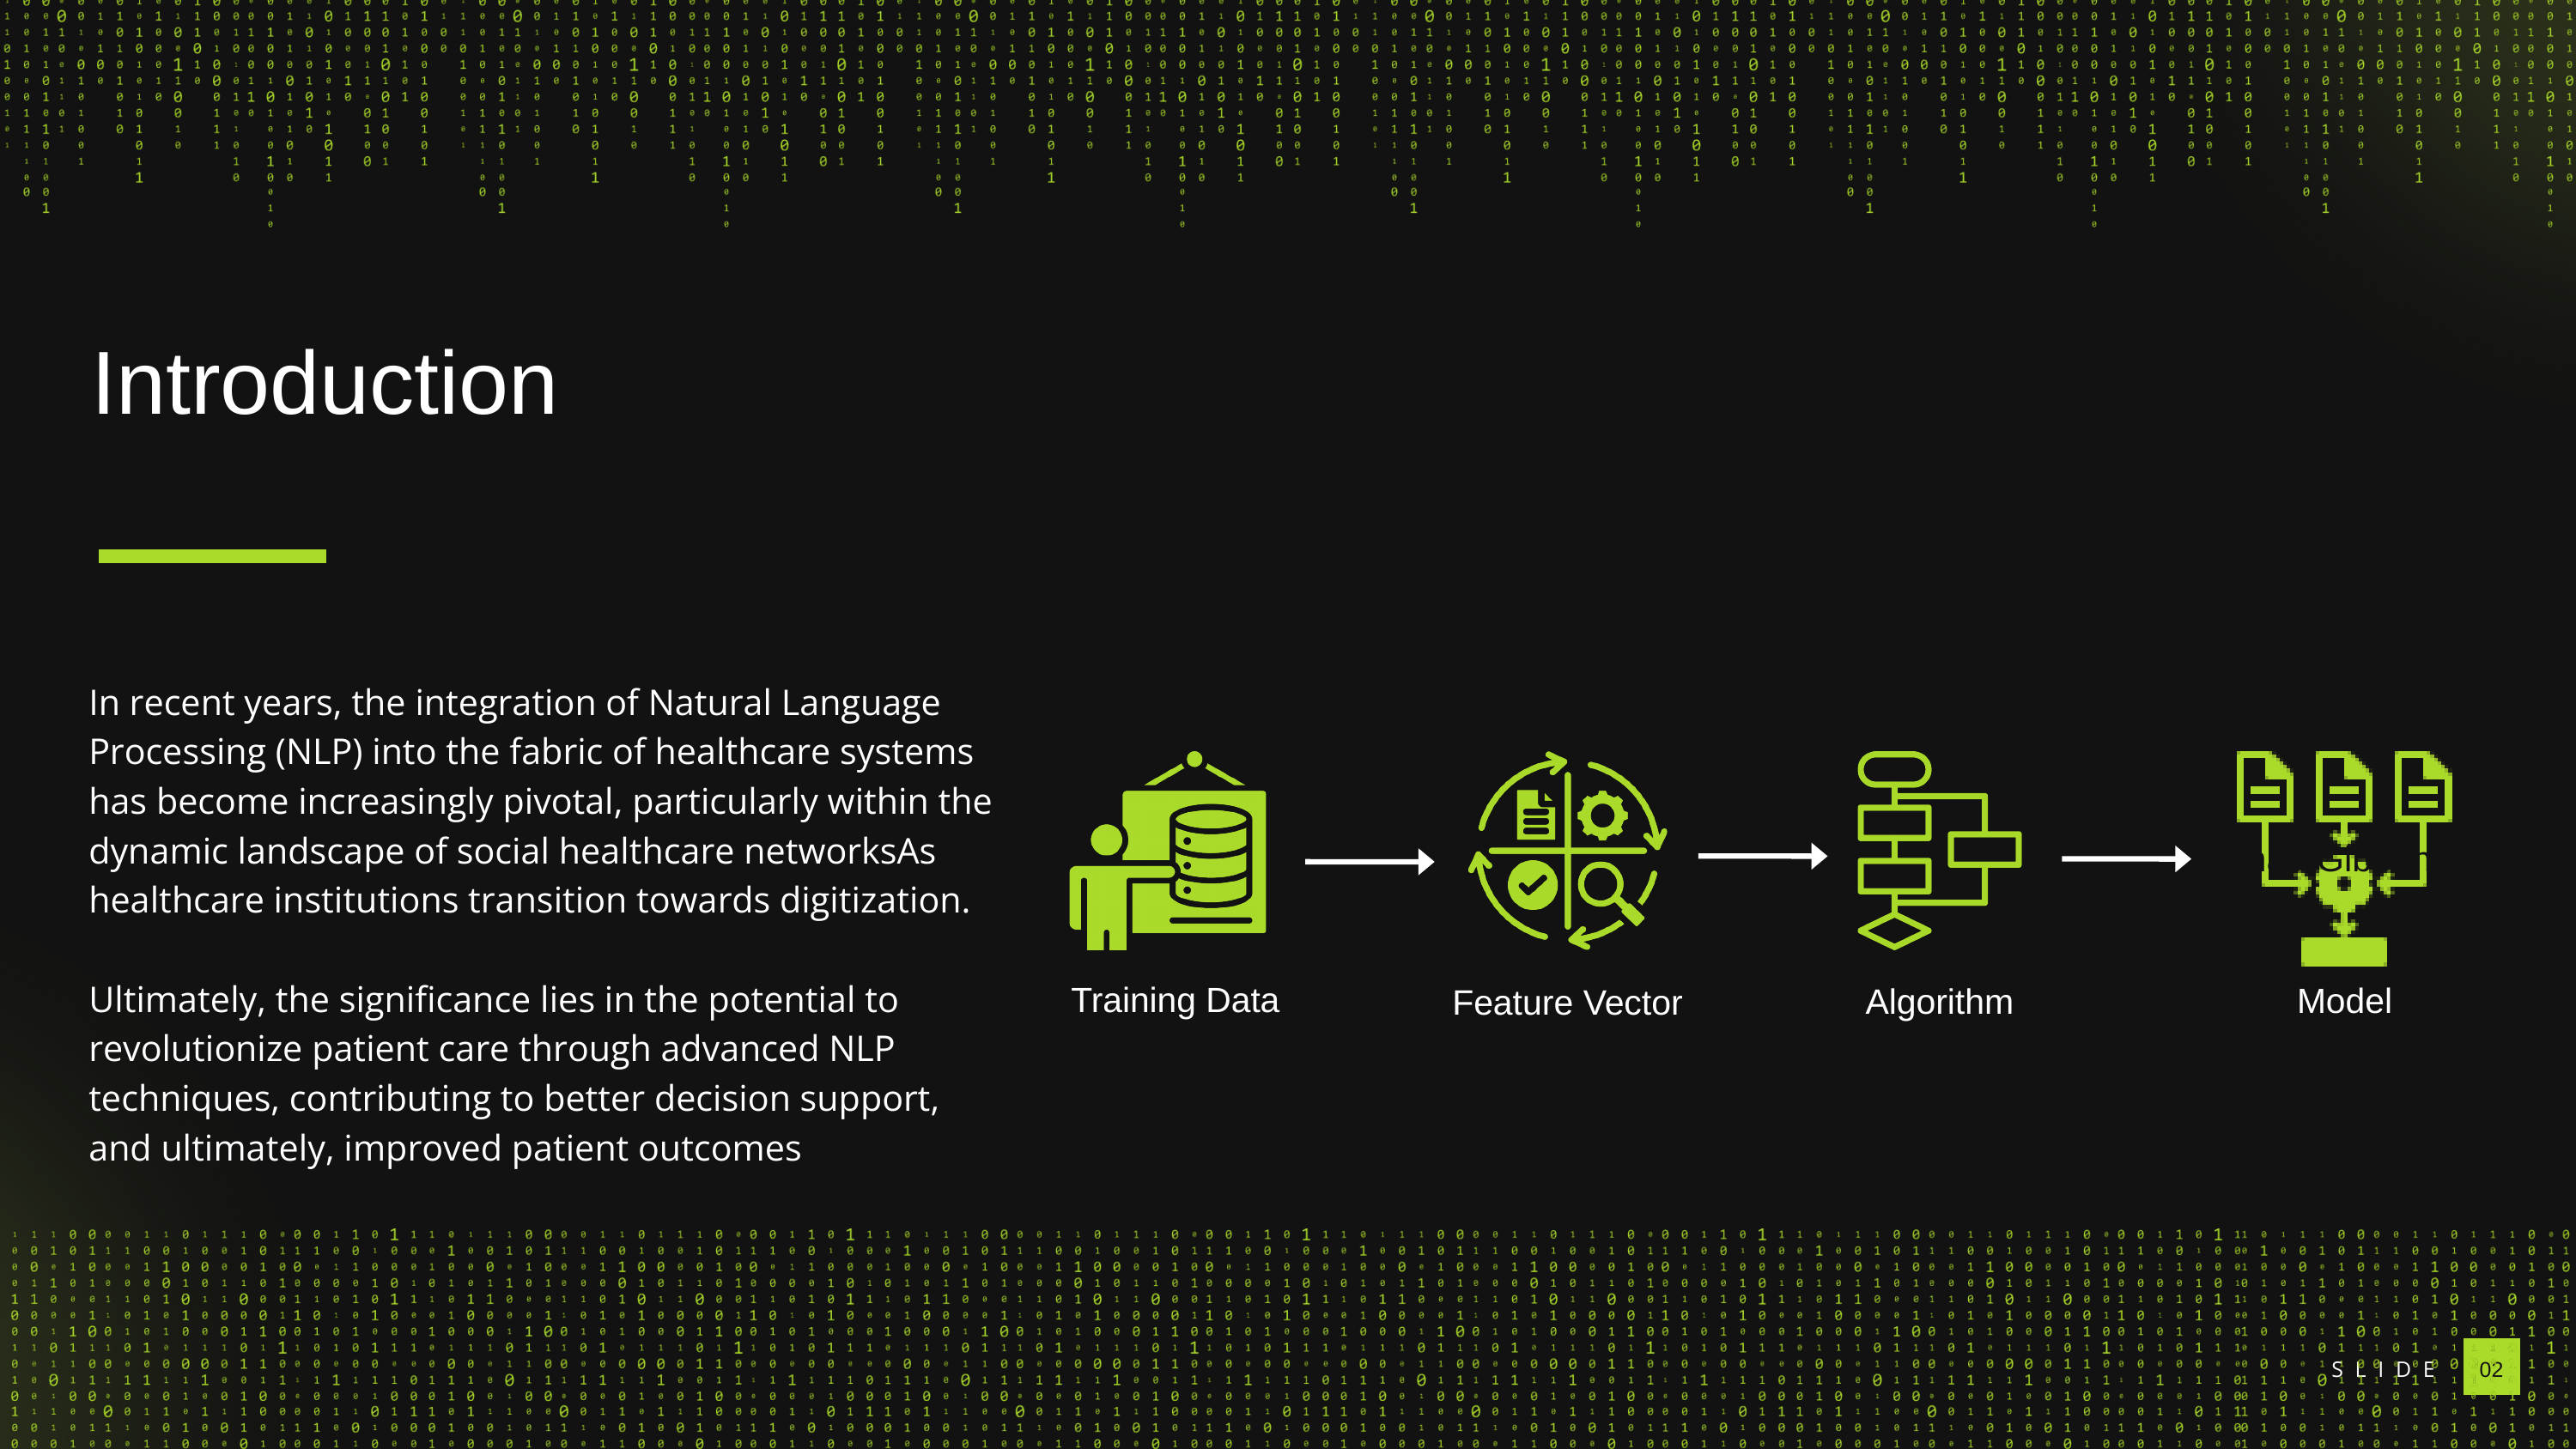

Introduction

In recent years, the integration of Natural Language Processing (NLP) into the fabric of healthcare systems has become increasingly pivotal, particularly within the dynamic landscape of social healthcare networksAs healthcare institutions transition towards digitization.

Ultimately, the significance lies in the potential to revolutionize patient care through advanced NLP techniques, contributing to better decision support, and ultimately, improved patient outcomes

Chad Gibbons

Training Data
Model
Algorithm
Feature Vector

SLIDE
02